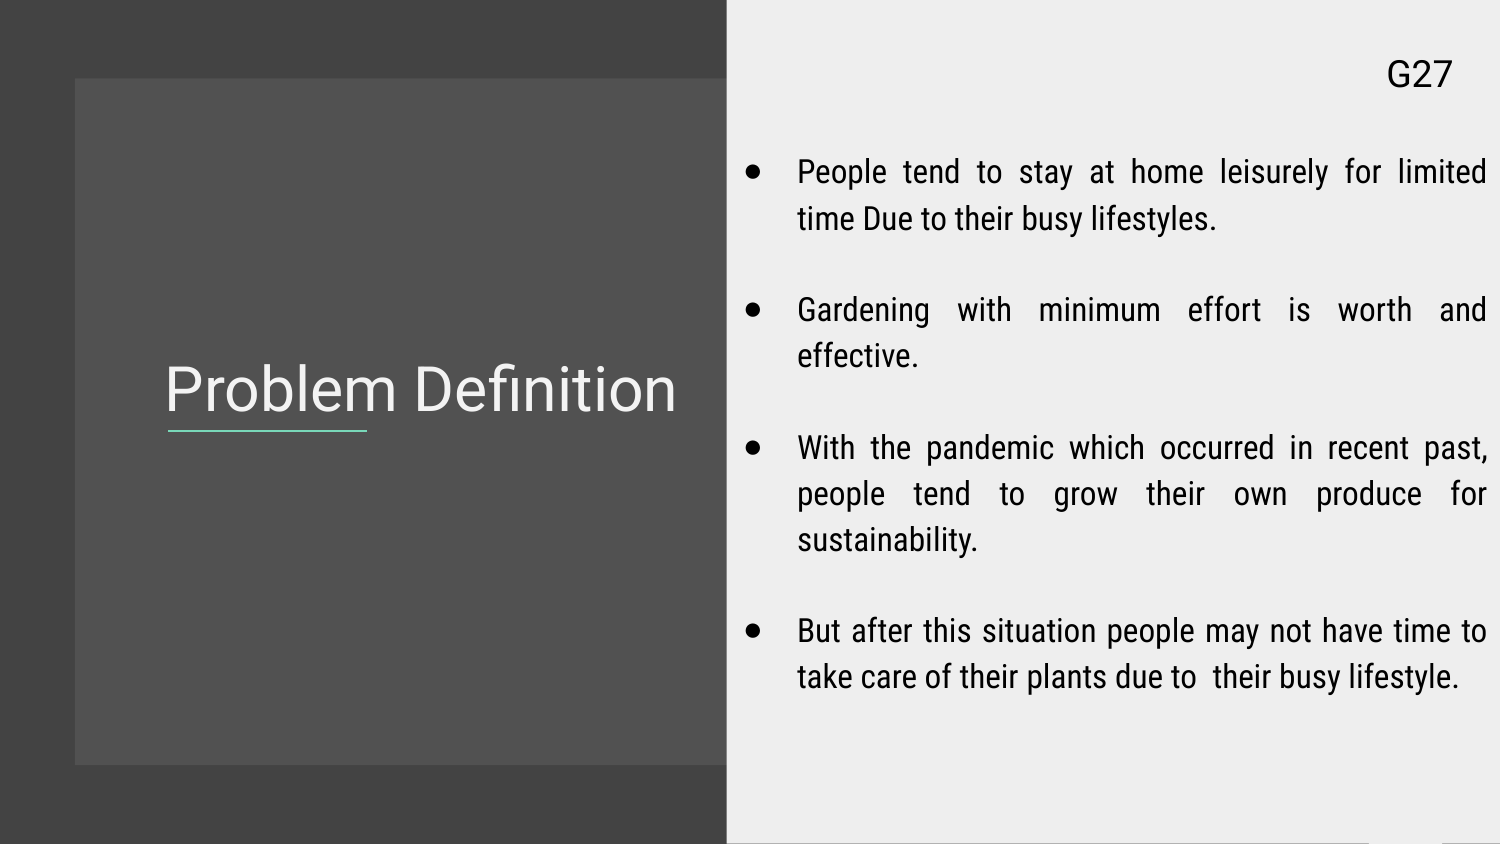

G27
People tend to stay at home leisurely for limited time Due to their busy lifestyles.

Gardening with minimum effort is worth and effective.

With the pandemic which occurred in recent past, people tend to grow their own produce for sustainability.

But after this situation people may not have time to take care of their plants due to  their busy lifestyle.

# Problem Definition